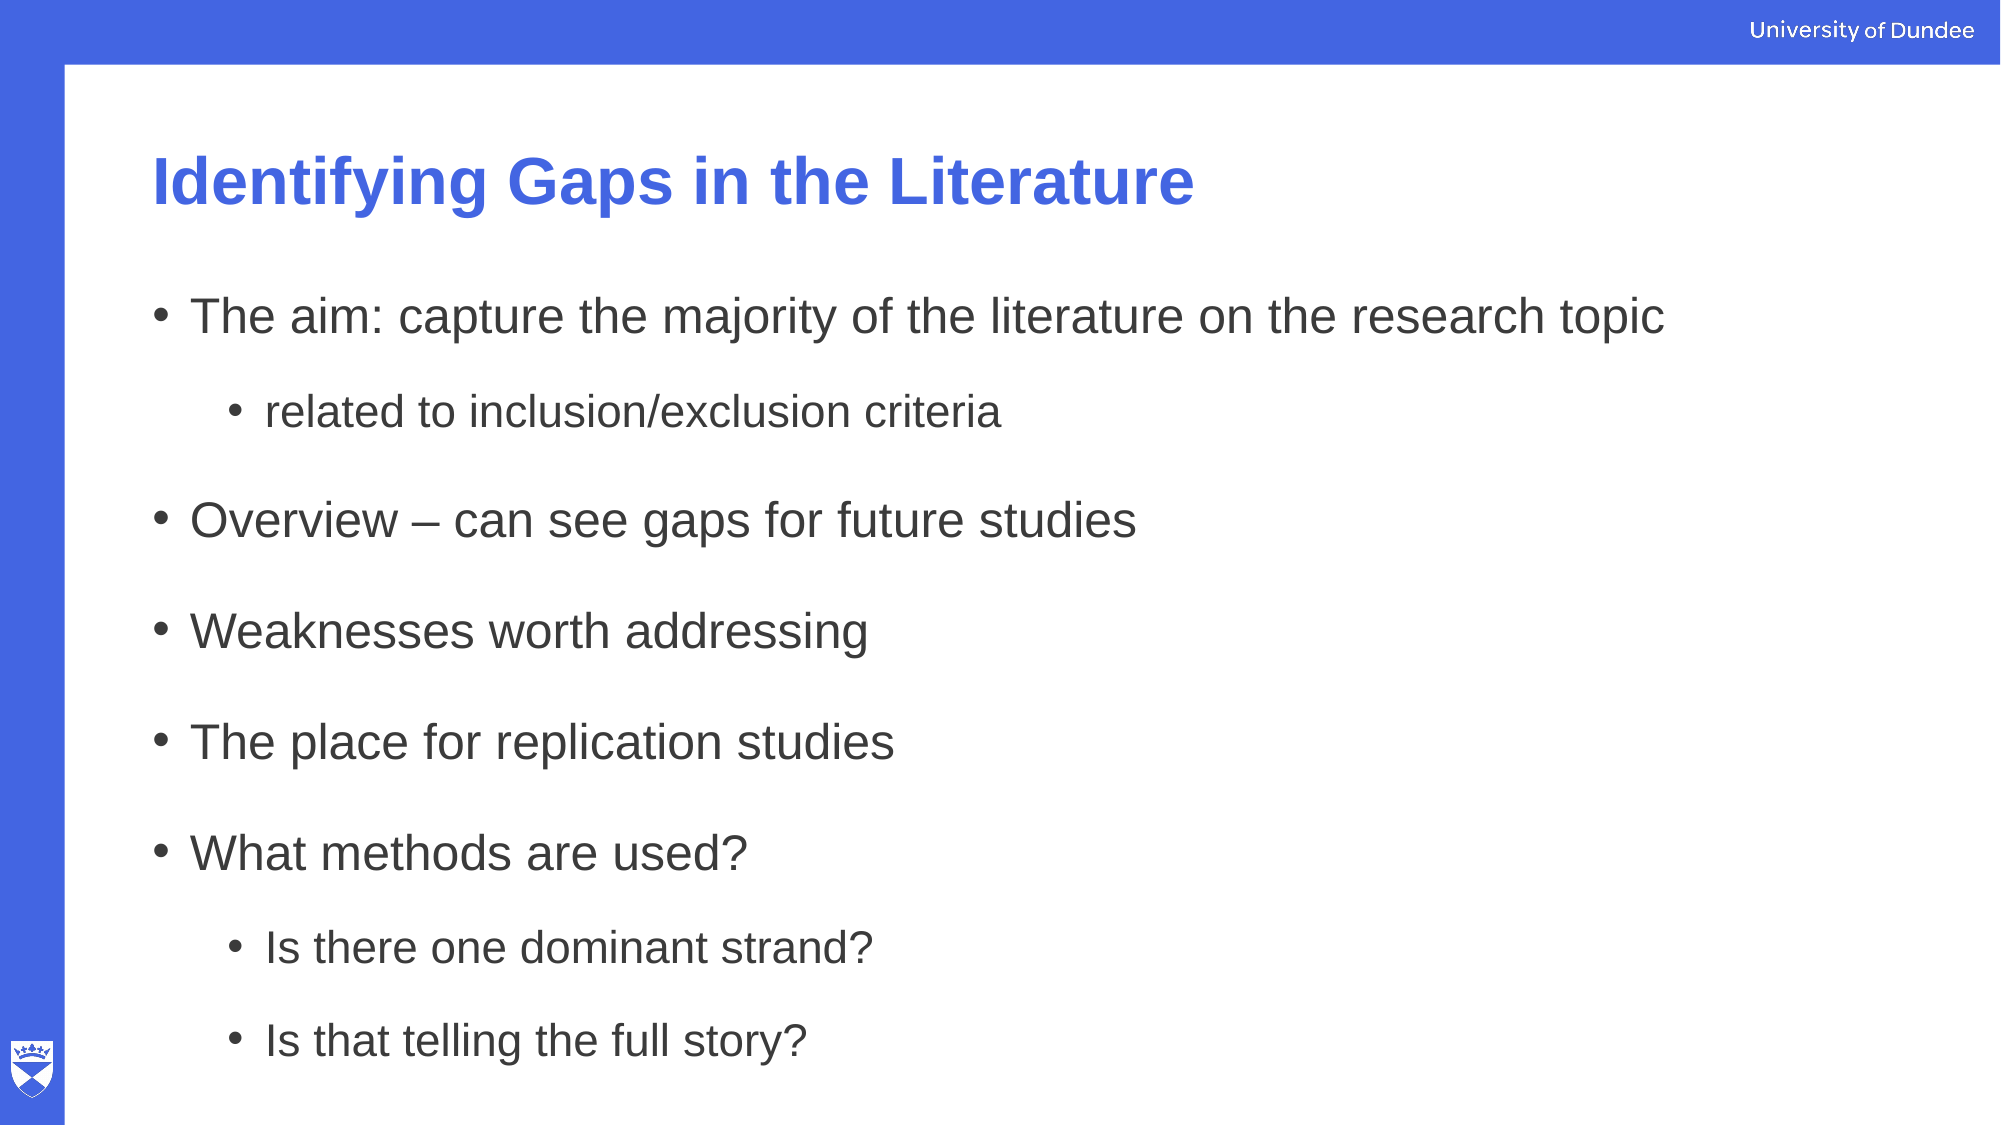

# Identifying Gaps in the Literature
The aim: capture the majority of the literature on the research topic
related to inclusion/exclusion criteria
Overview – can see gaps for future studies
Weaknesses worth addressing
The place for replication studies
What methods are used?
Is there one dominant strand?
Is that telling the full story?